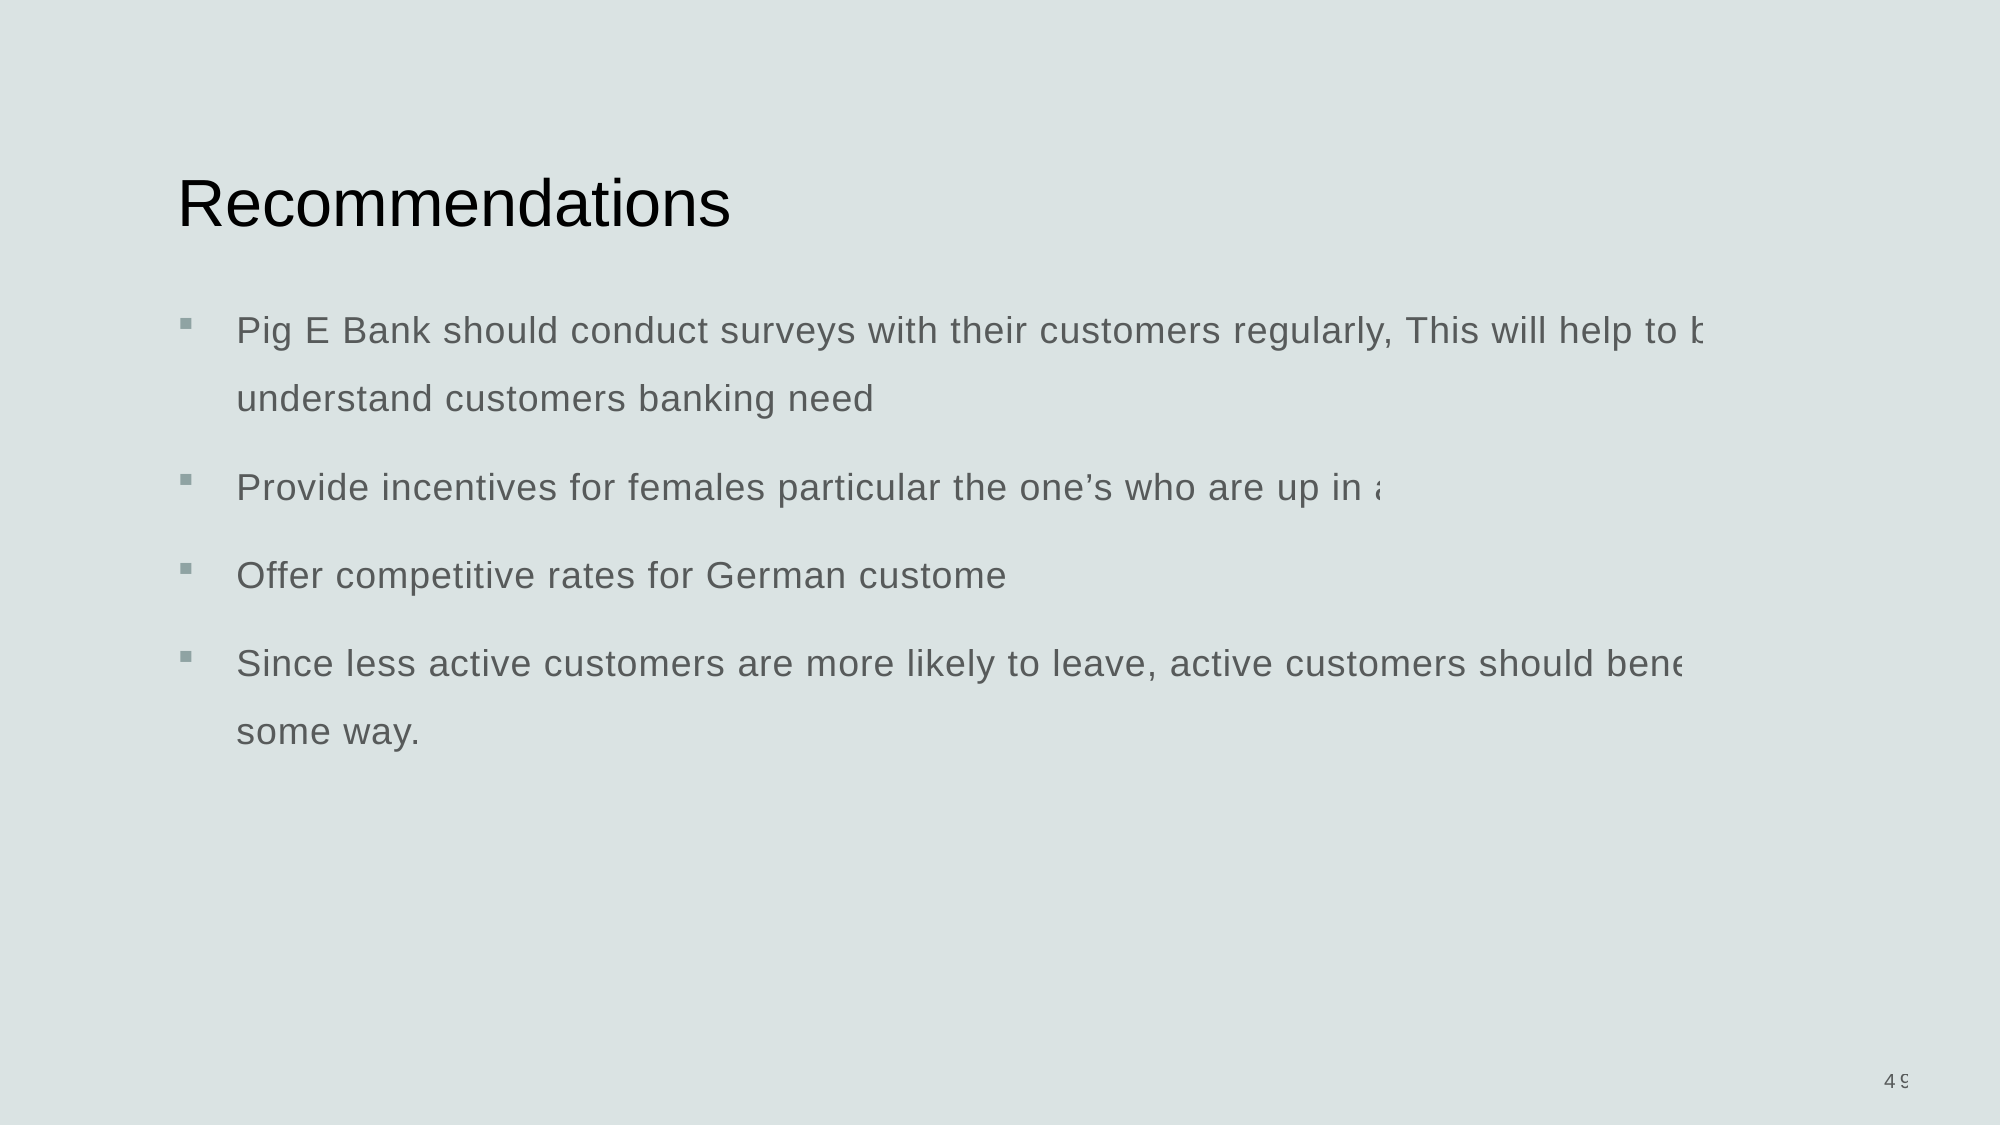

# Recommendations
Pig E Bank should conduct surveys with their customers regularly, This will help to better understand customers banking needs.
Provide incentives for females particular the one’s who are up in age.
Offer competitive rates for German customers.
Since less active customers are more likely to leave, active customers should benefit in some way.
49